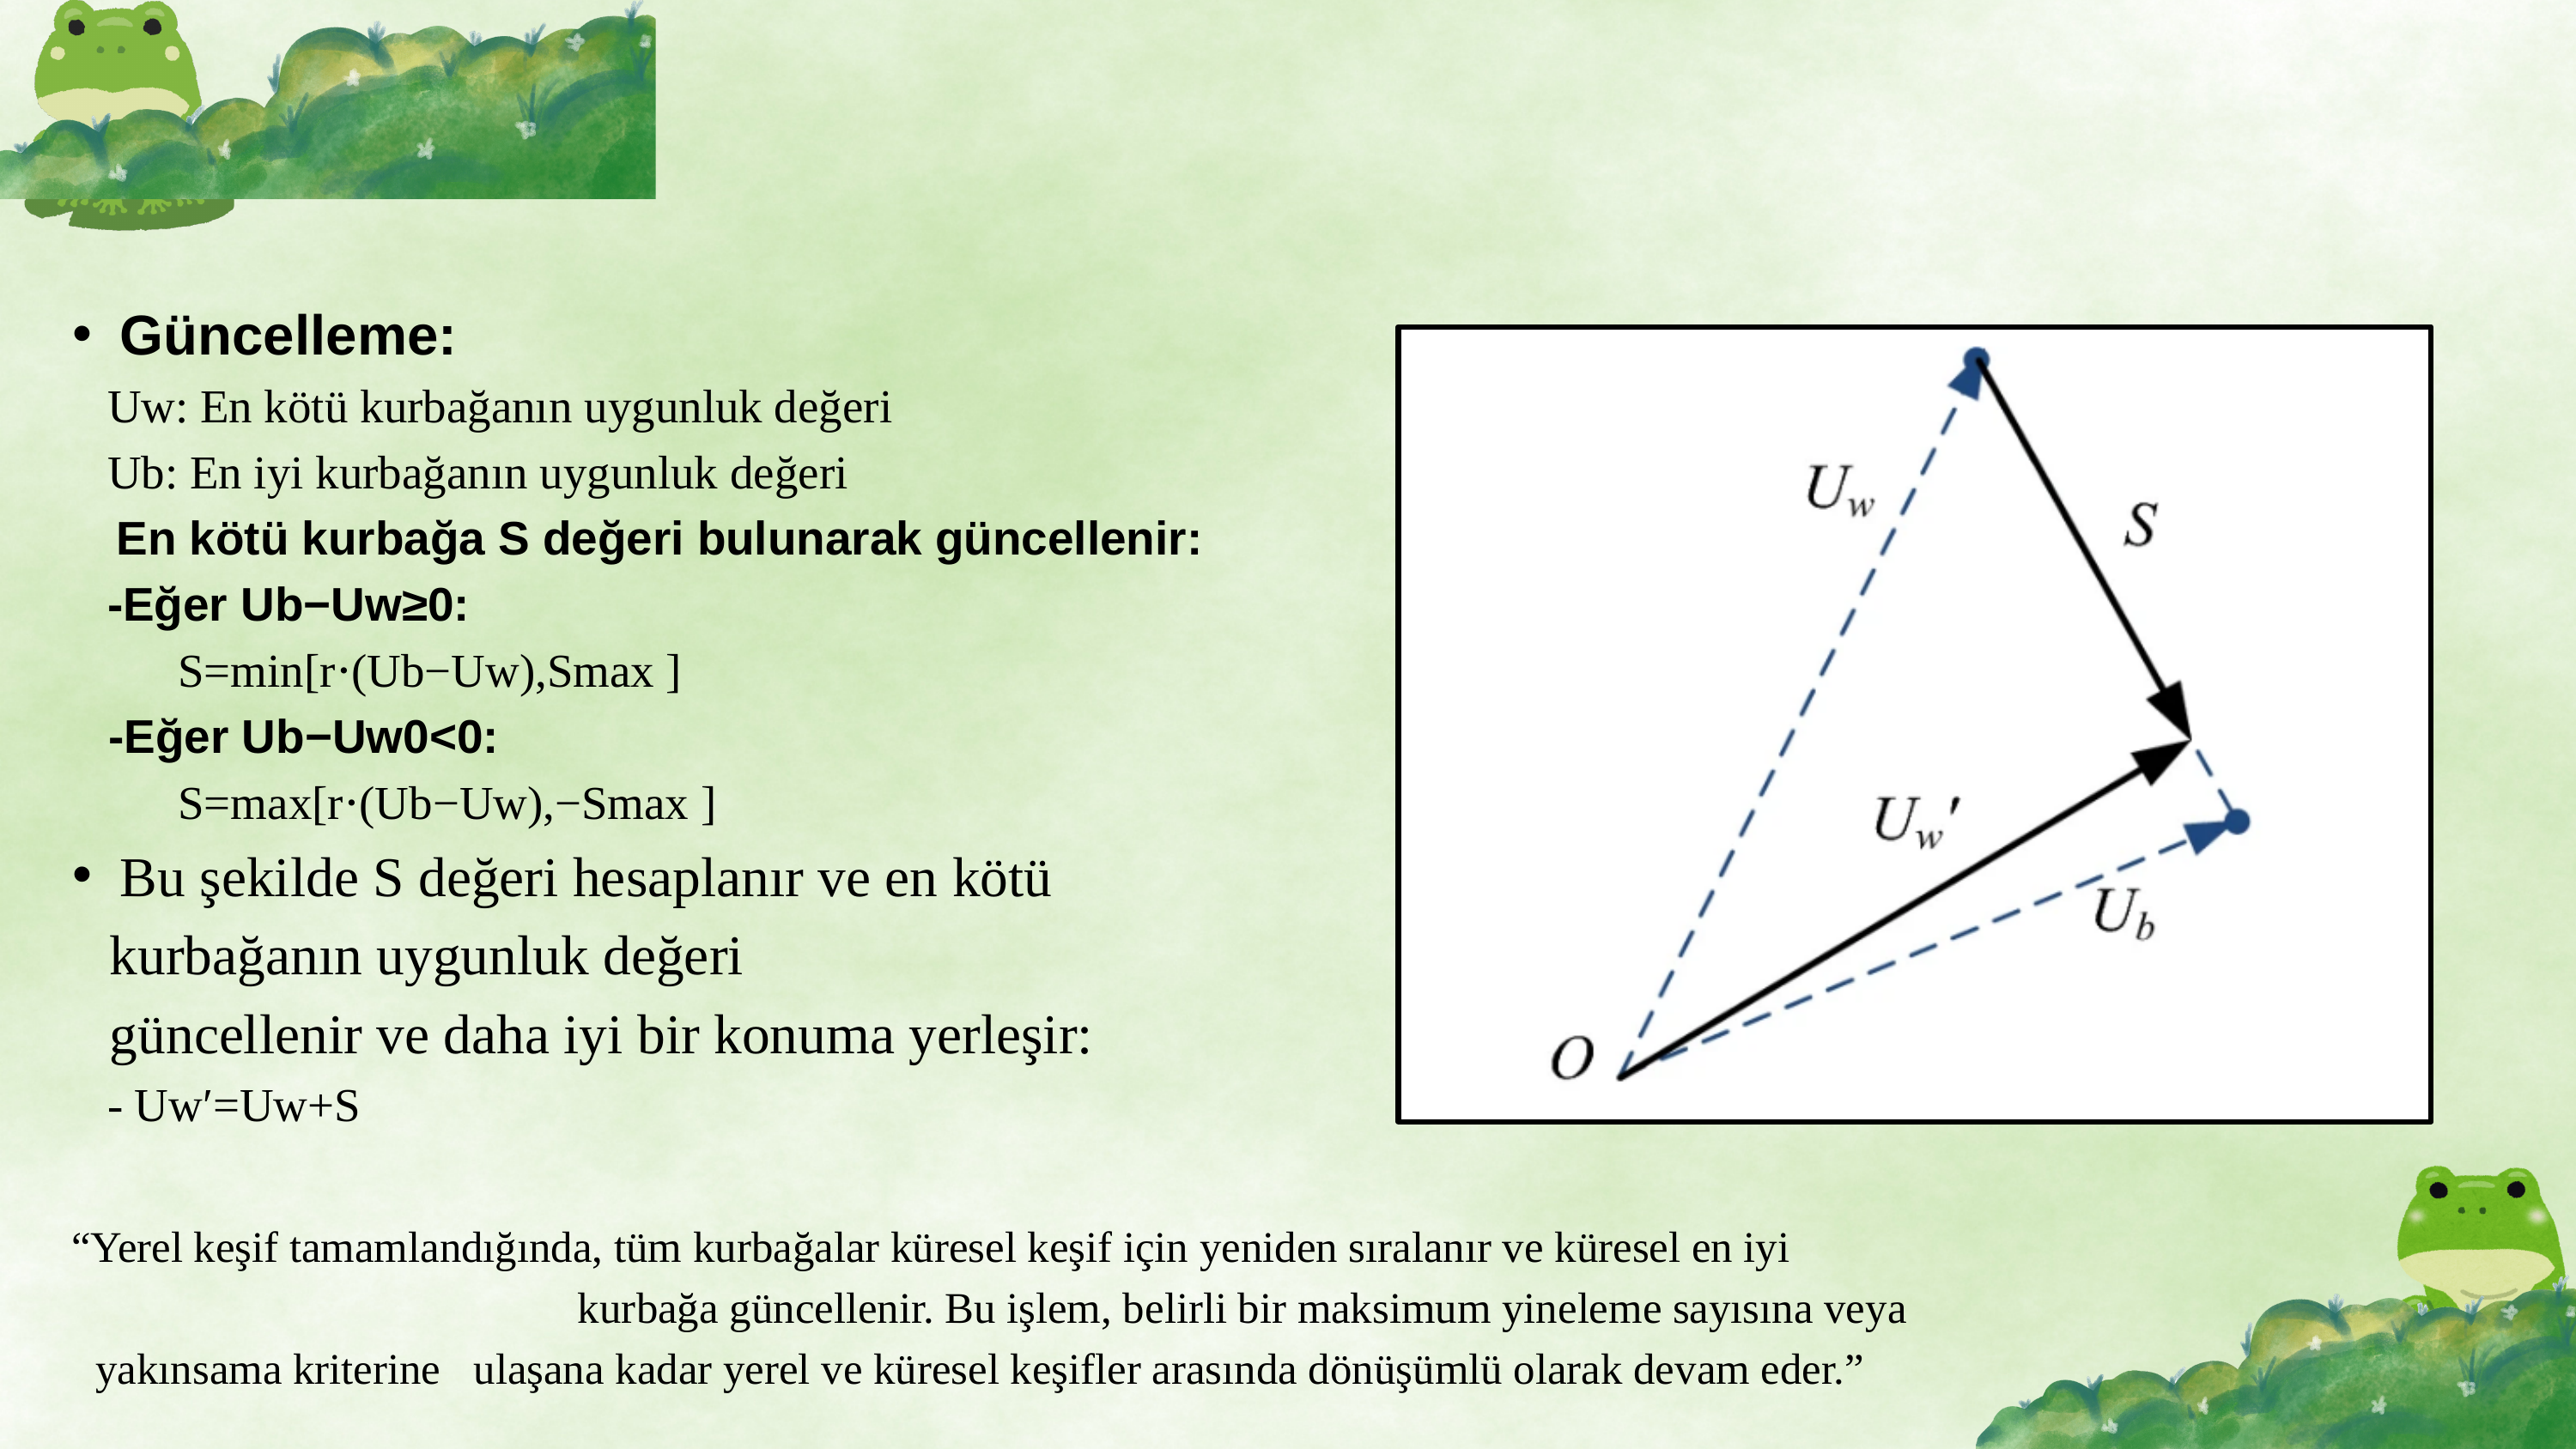

Güncelleme:
       Uw: En kötü kurbağanın uygunluk değeri
       Ub: En iyi kurbağanın uygunluk değeri
       En kötü kurbağa S değeri bulunarak güncellenir:
       -Eğer Ub−Uw≥0:
             S=min[r⋅(Ub−Uw),Smax ]
       -Eğer Ub−Uw0<0:
             S=max[r⋅(Ub−Uw),−Smax ]
Bu şekilde S değeri hesaplanır ve en kötü
      kurbağanın uygunluk değeri
      güncellenir ve daha iyi bir konuma yerleşir:
       - Uw′=Uw+S

    “Yerel keşif tamamlandığında, tüm kurbağalar küresel keşif için yeniden sıralanır ve küresel en iyi                                                              kurbağa güncellenir. Bu işlem, belirli bir maksimum yineleme sayısına veya yakınsama kriterine   ulaşana kadar yerel ve küresel keşifler arasında dönüşümlü olarak devam eder.”